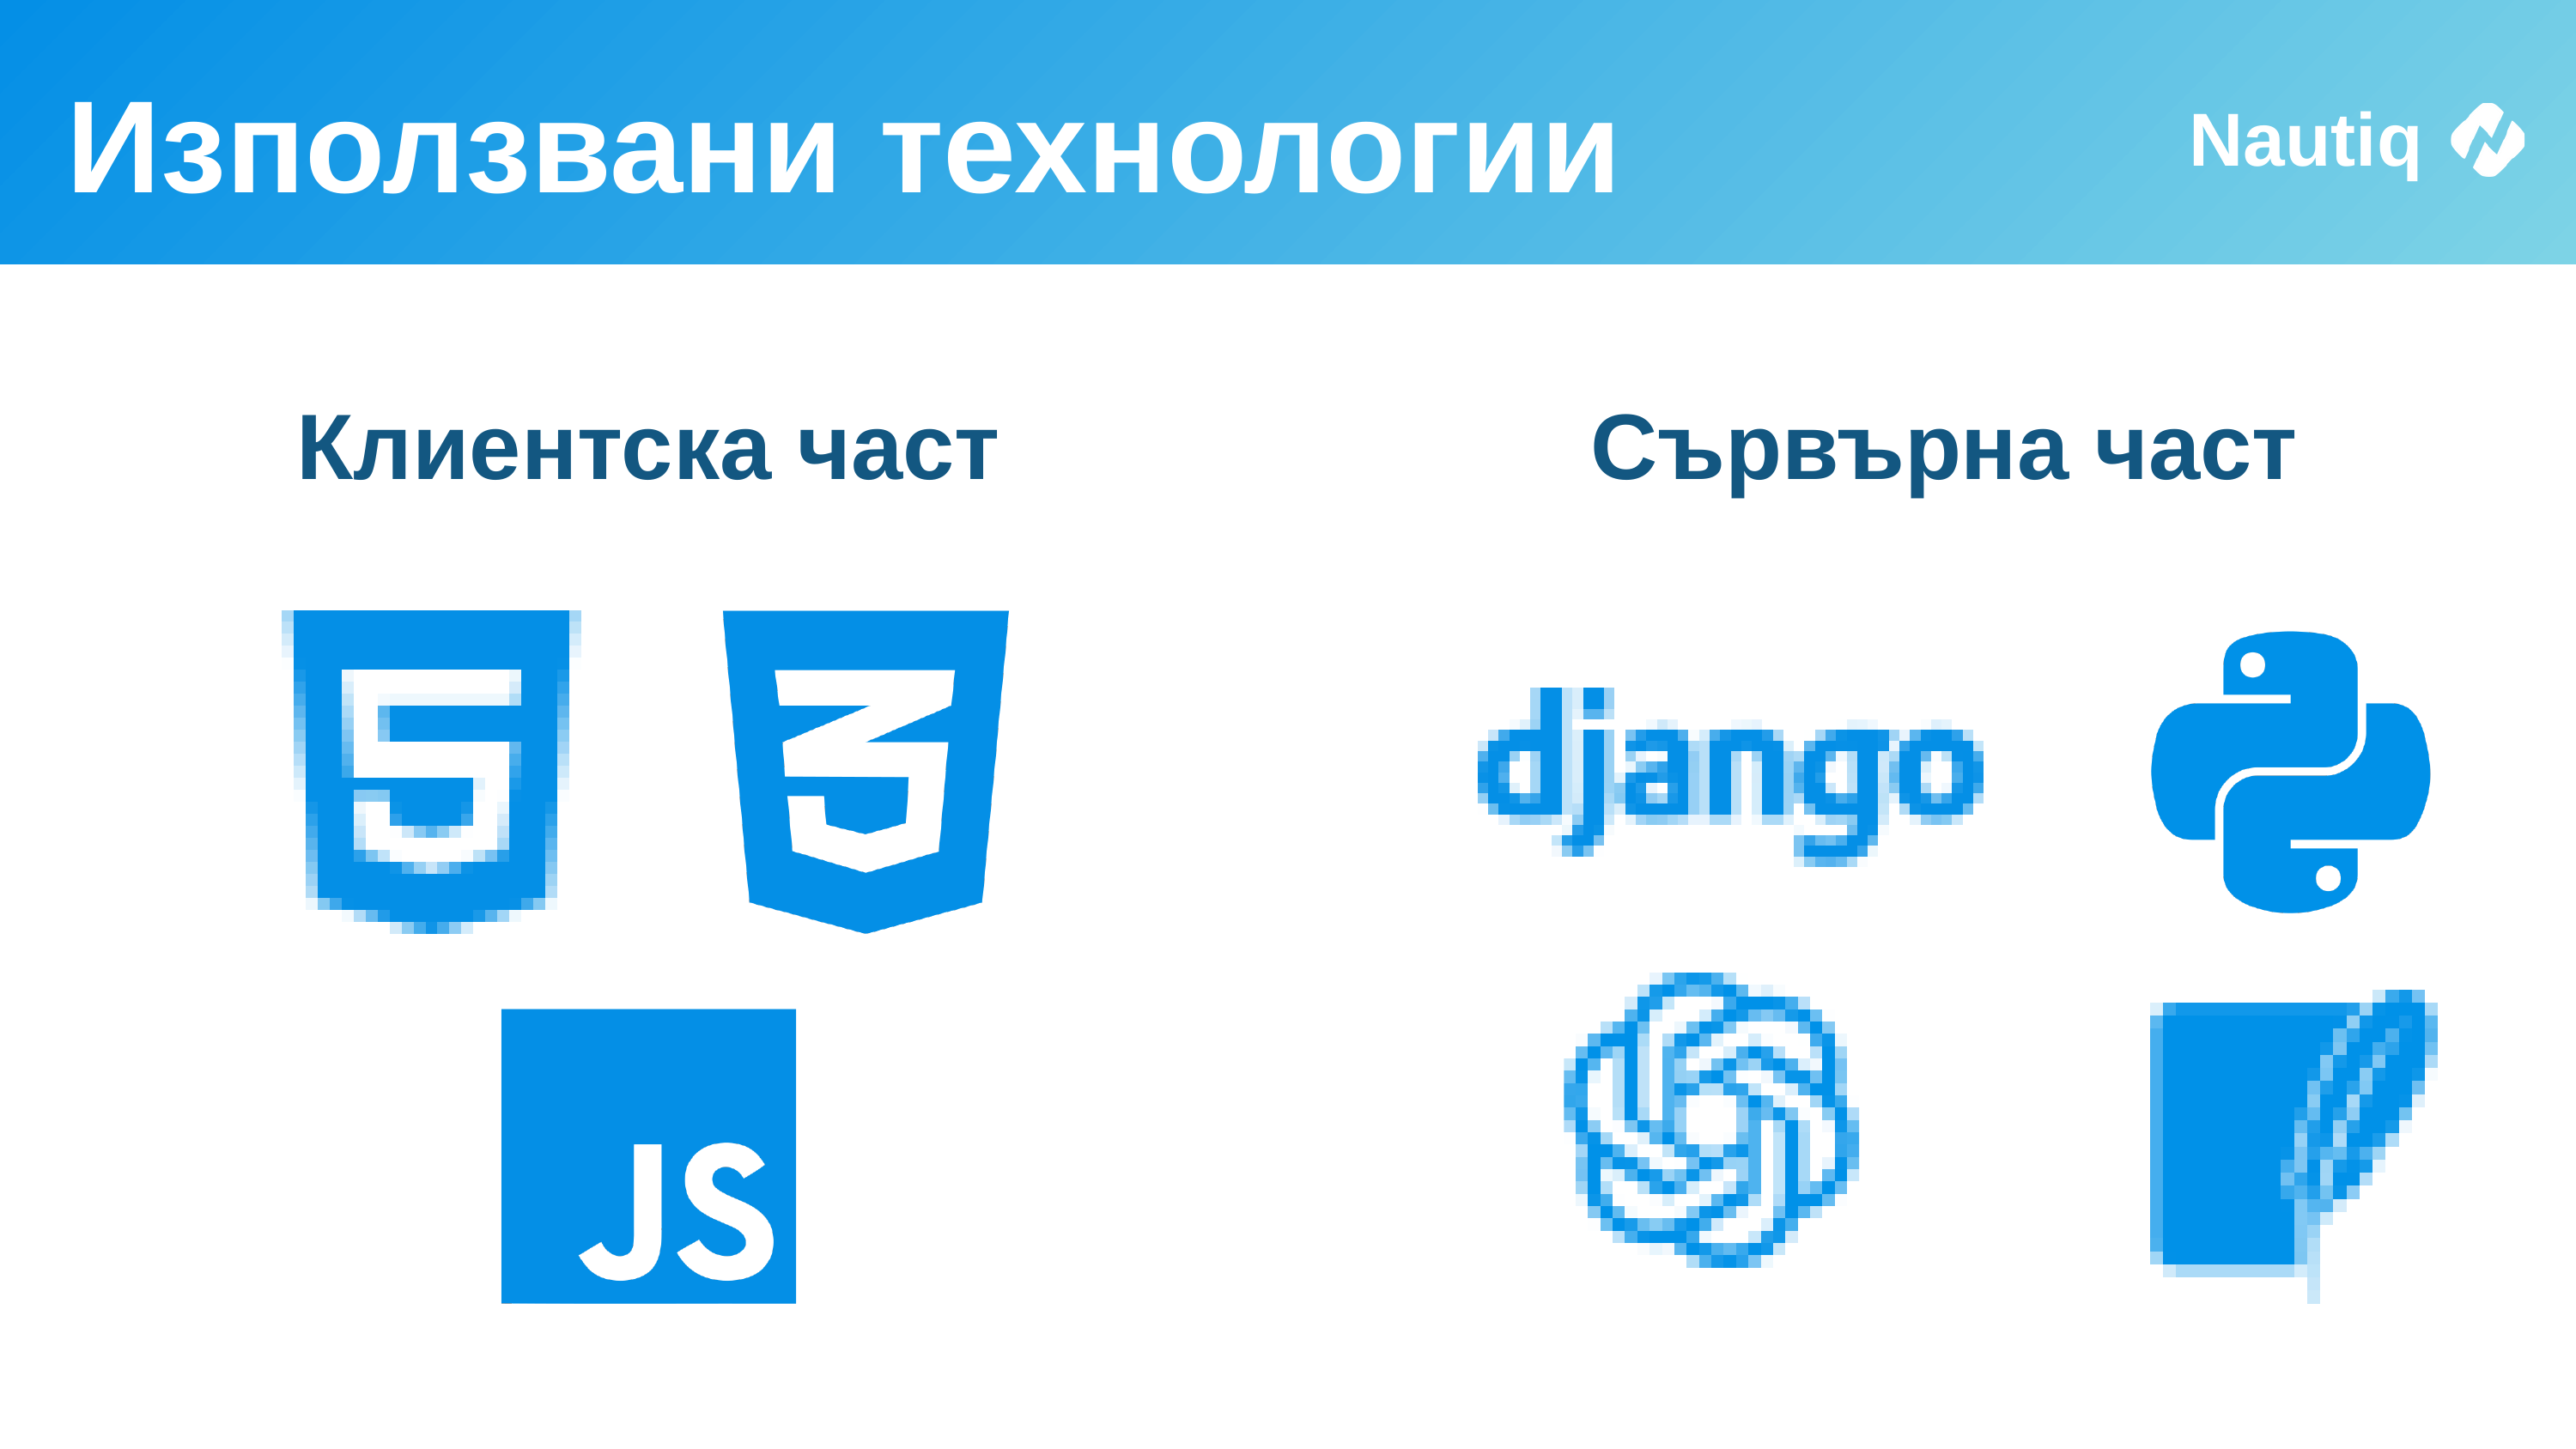

Използвани технологии
Nautiq

Клиентска част
Сървърна част